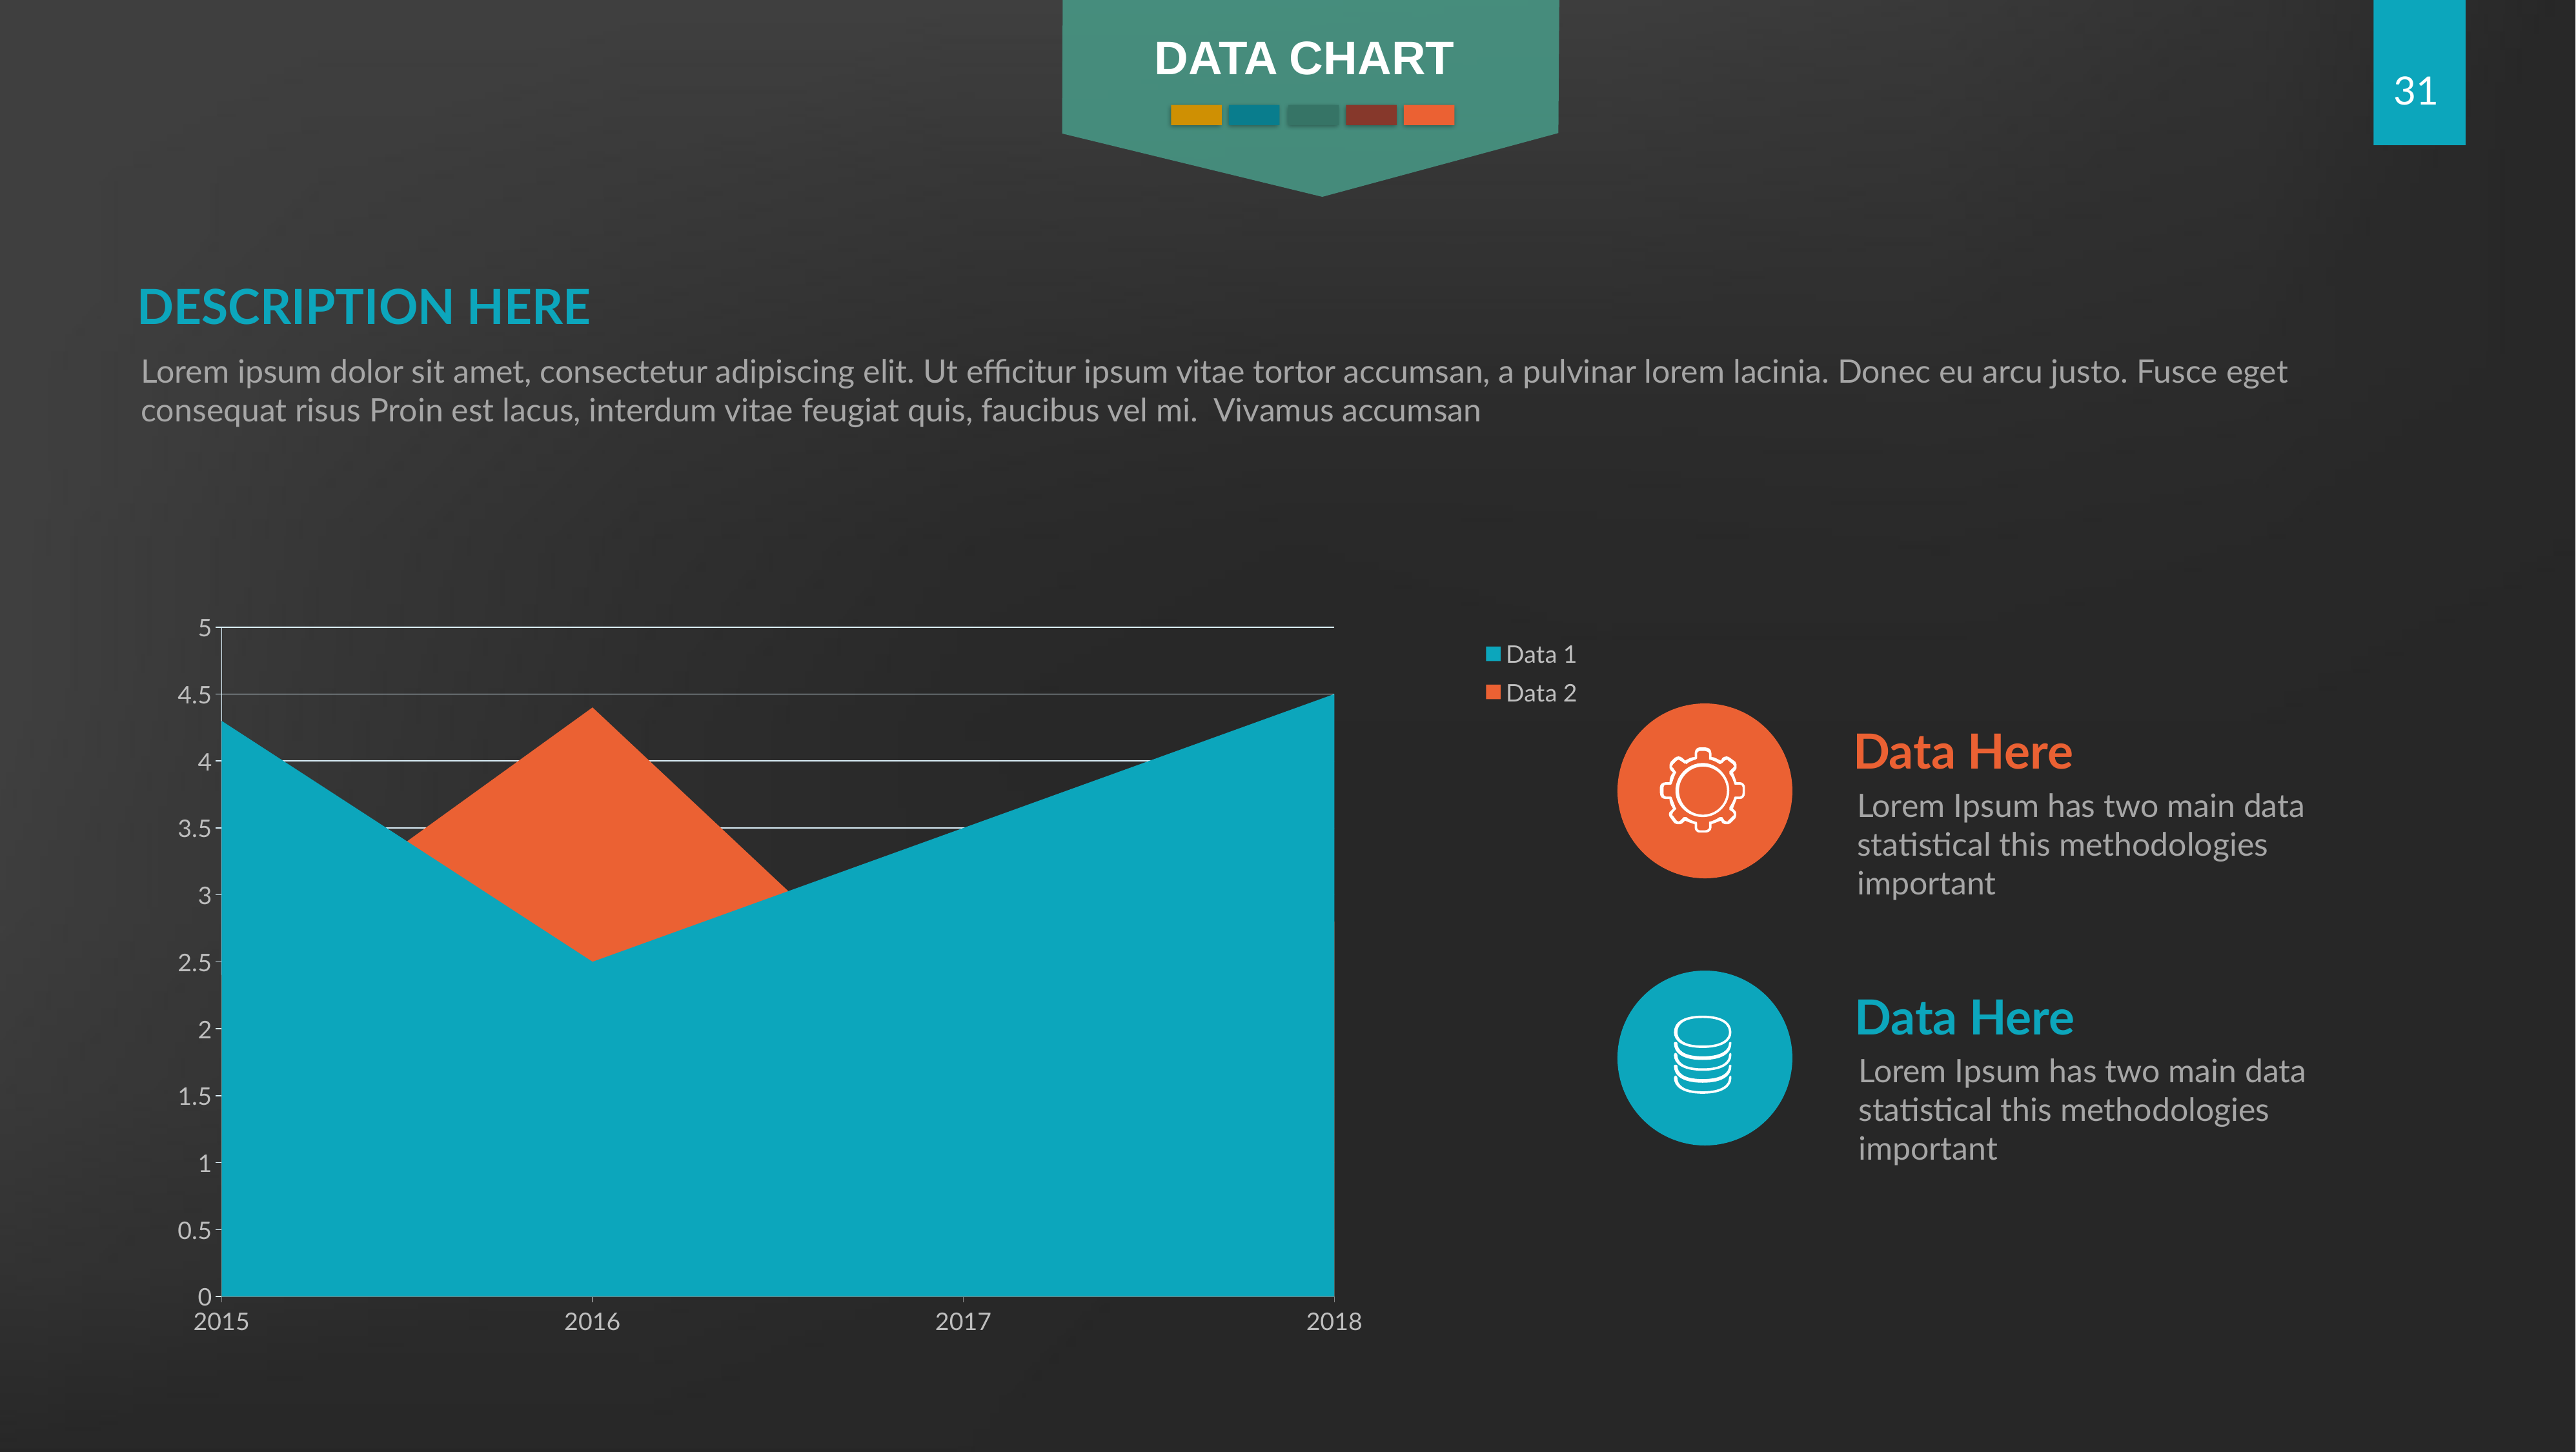

DATA CHART

DESCRIPTION HERE
Lorem ipsum dolor sit amet, consectetur adipiscing elit. Ut efficitur ipsum vitae tortor accumsan, a pulvinar lorem lacinia. Donec eu arcu justo. Fusce eget consequat risus Proin est lacus, interdum vitae feugiat quis, faucibus vel mi.  Vivamus accumsan

### Chart

| Category | Data 1 | Data 2 |  |
|---|---|---|---|
| 2015 | 4.3 | 2.4 | None |
| 2016 | 2.5 | 4.4 | None |
| 2017 | 3.5 | 1.8 | None |
| 2018 | 4.5 | 2.8 | None |

Data Here
Lorem Ipsum has two main data statistical this methodologies important

Data Here
Lorem Ipsum has two main data statistical this methodologies important